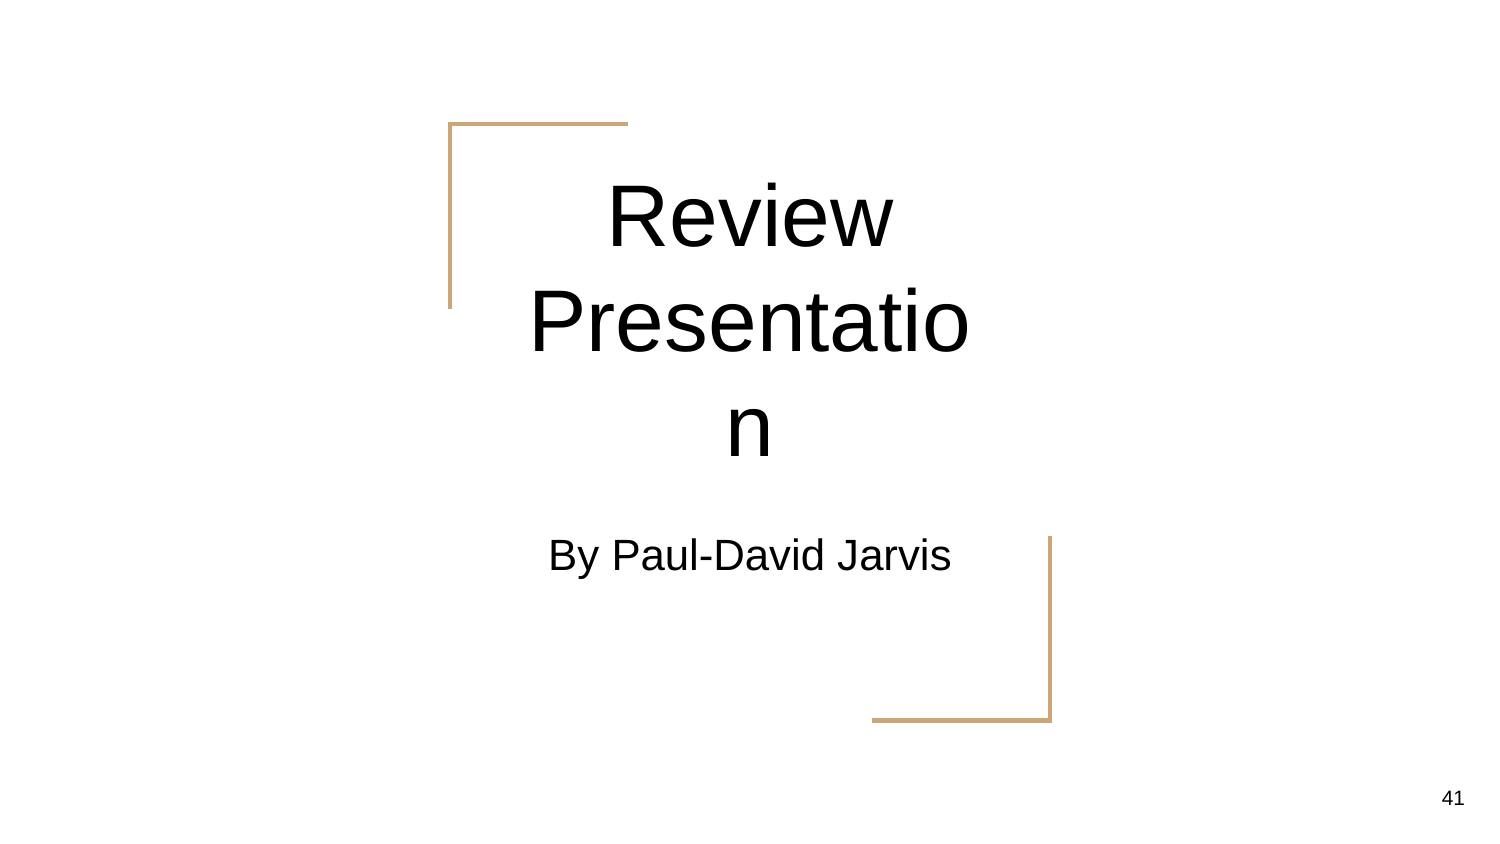

# Review Presentation
By Paul-David Jarvis
41